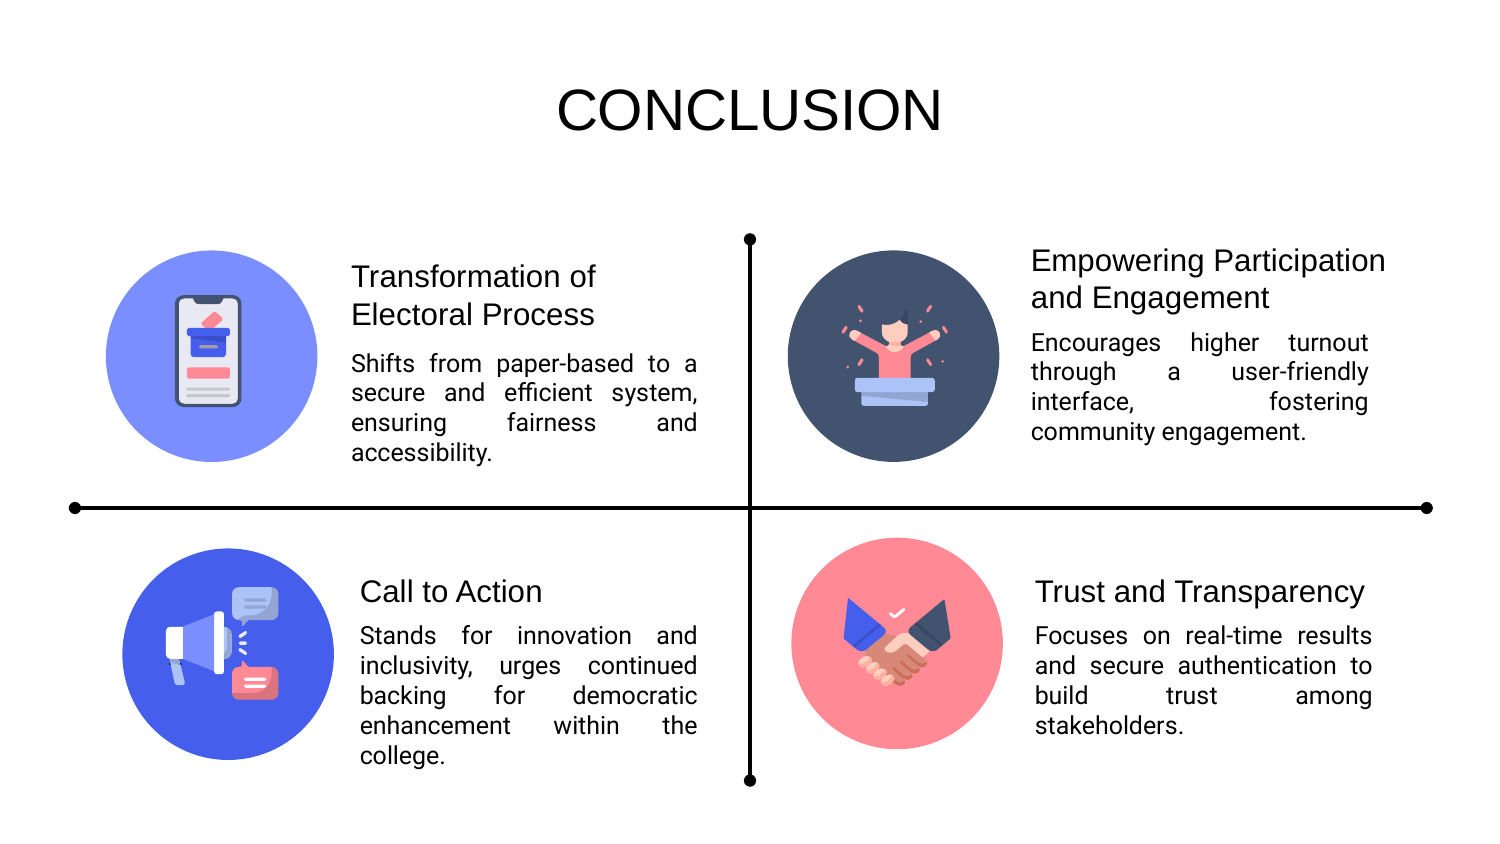

# CONCLUSION

Empowering Participation and Engagement
Encourages higher turnout through a user-friendly interface, fostering community engagement.

Transformation of Electoral Process
Shifts from paper-based to a secure and efficient system, ensuring fairness and accessibility.

z
Call to Action
Stands for innovation and inclusivity, urges continued backing for democratic enhancement within the college.
Trust and Transparency
Focuses on real-time results and secure authentication to build trust among stakeholders.